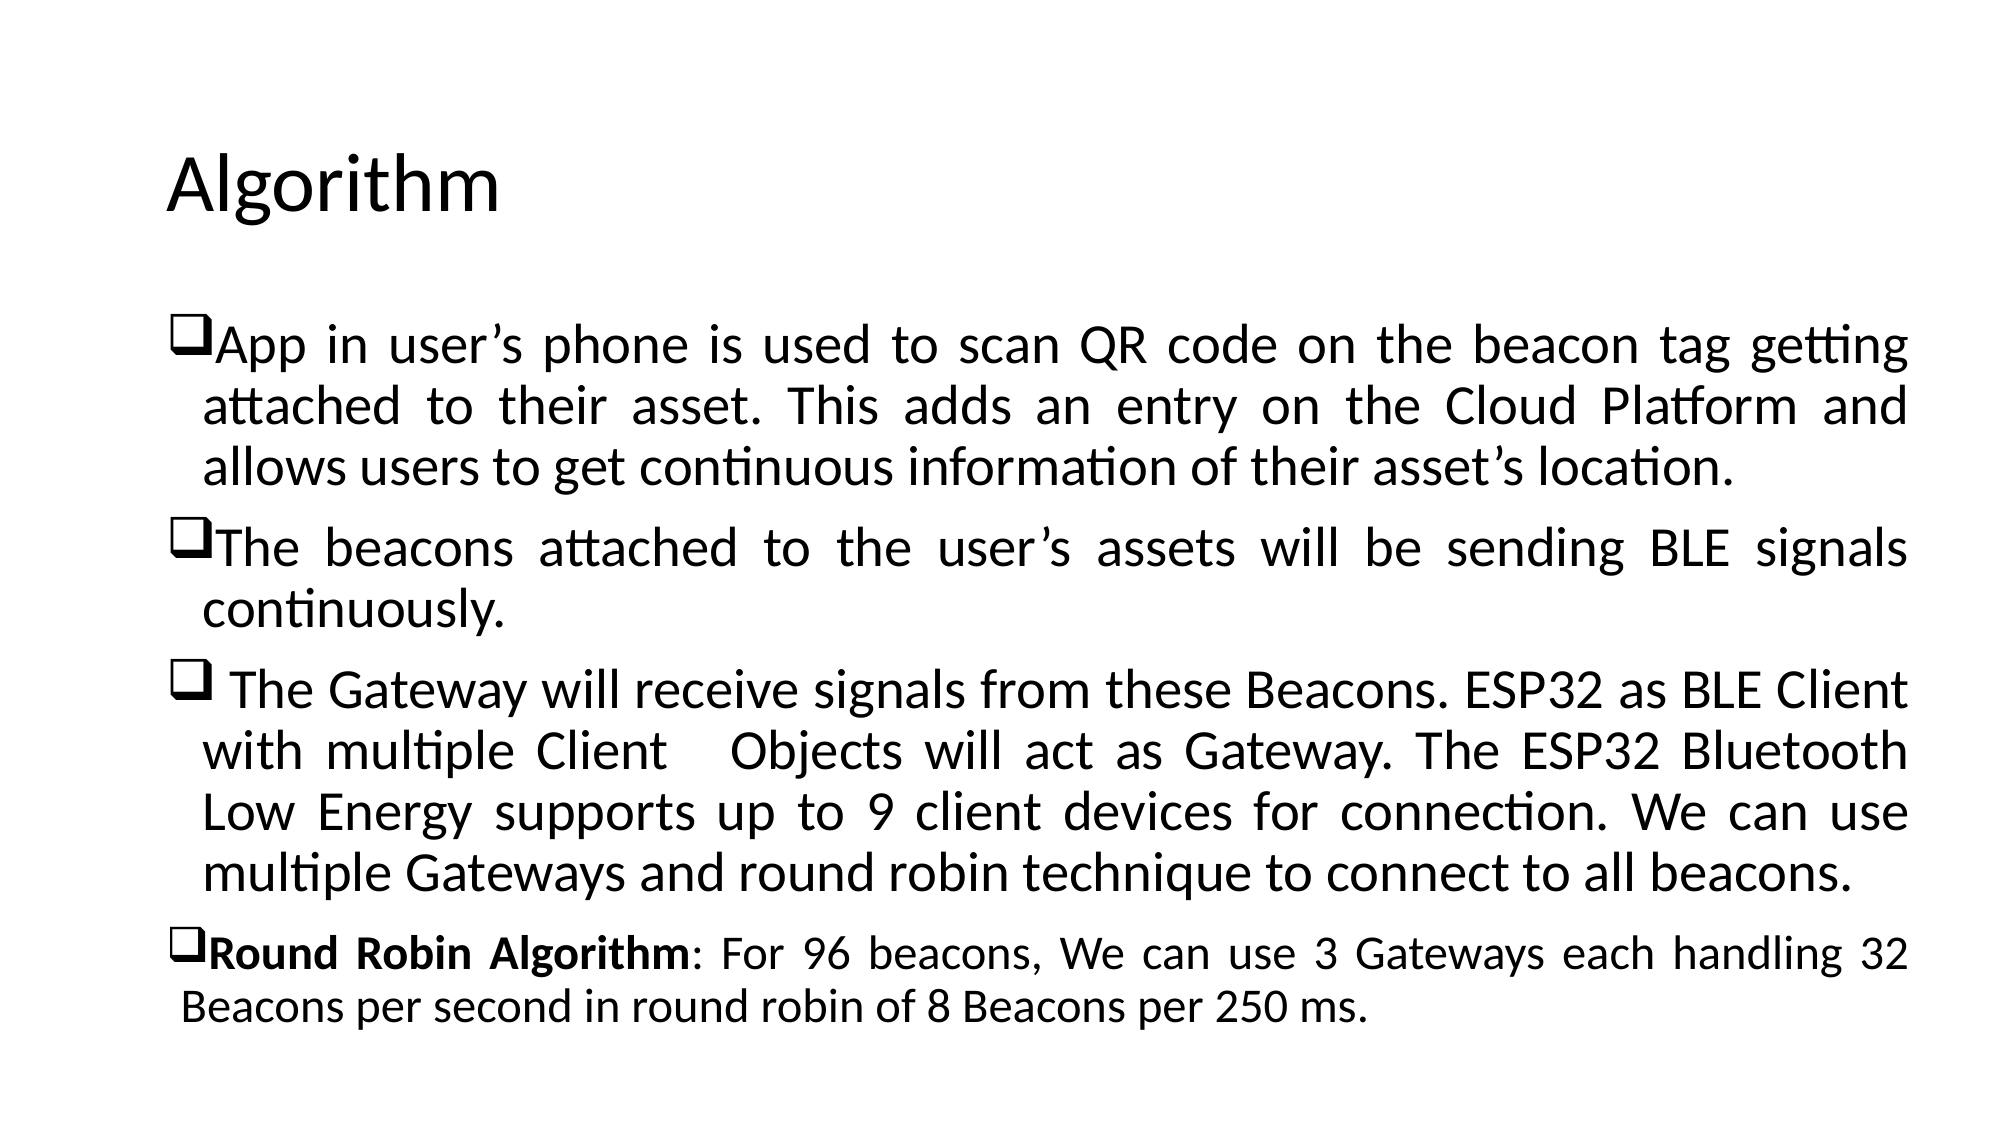

# Algorithm
App in user’s phone is used to scan QR code on the beacon tag getting attached to their asset. This adds an entry on the Cloud Platform and allows users to get continuous information of their asset’s location.
The beacons attached to the user’s assets will be sending BLE signals continuously.
 The Gateway will receive signals from these Beacons. ESP32 as BLE Client with multiple Client   Objects will act as Gateway. The ESP32 Bluetooth Low Energy supports up to 9 client devices for connection. We can use multiple Gateways and round robin technique to connect to all beacons.
Round Robin Algorithm: For 96 beacons, We can use 3 Gateways each handling 32 Beacons per second in round robin of 8 Beacons per 250 ms.